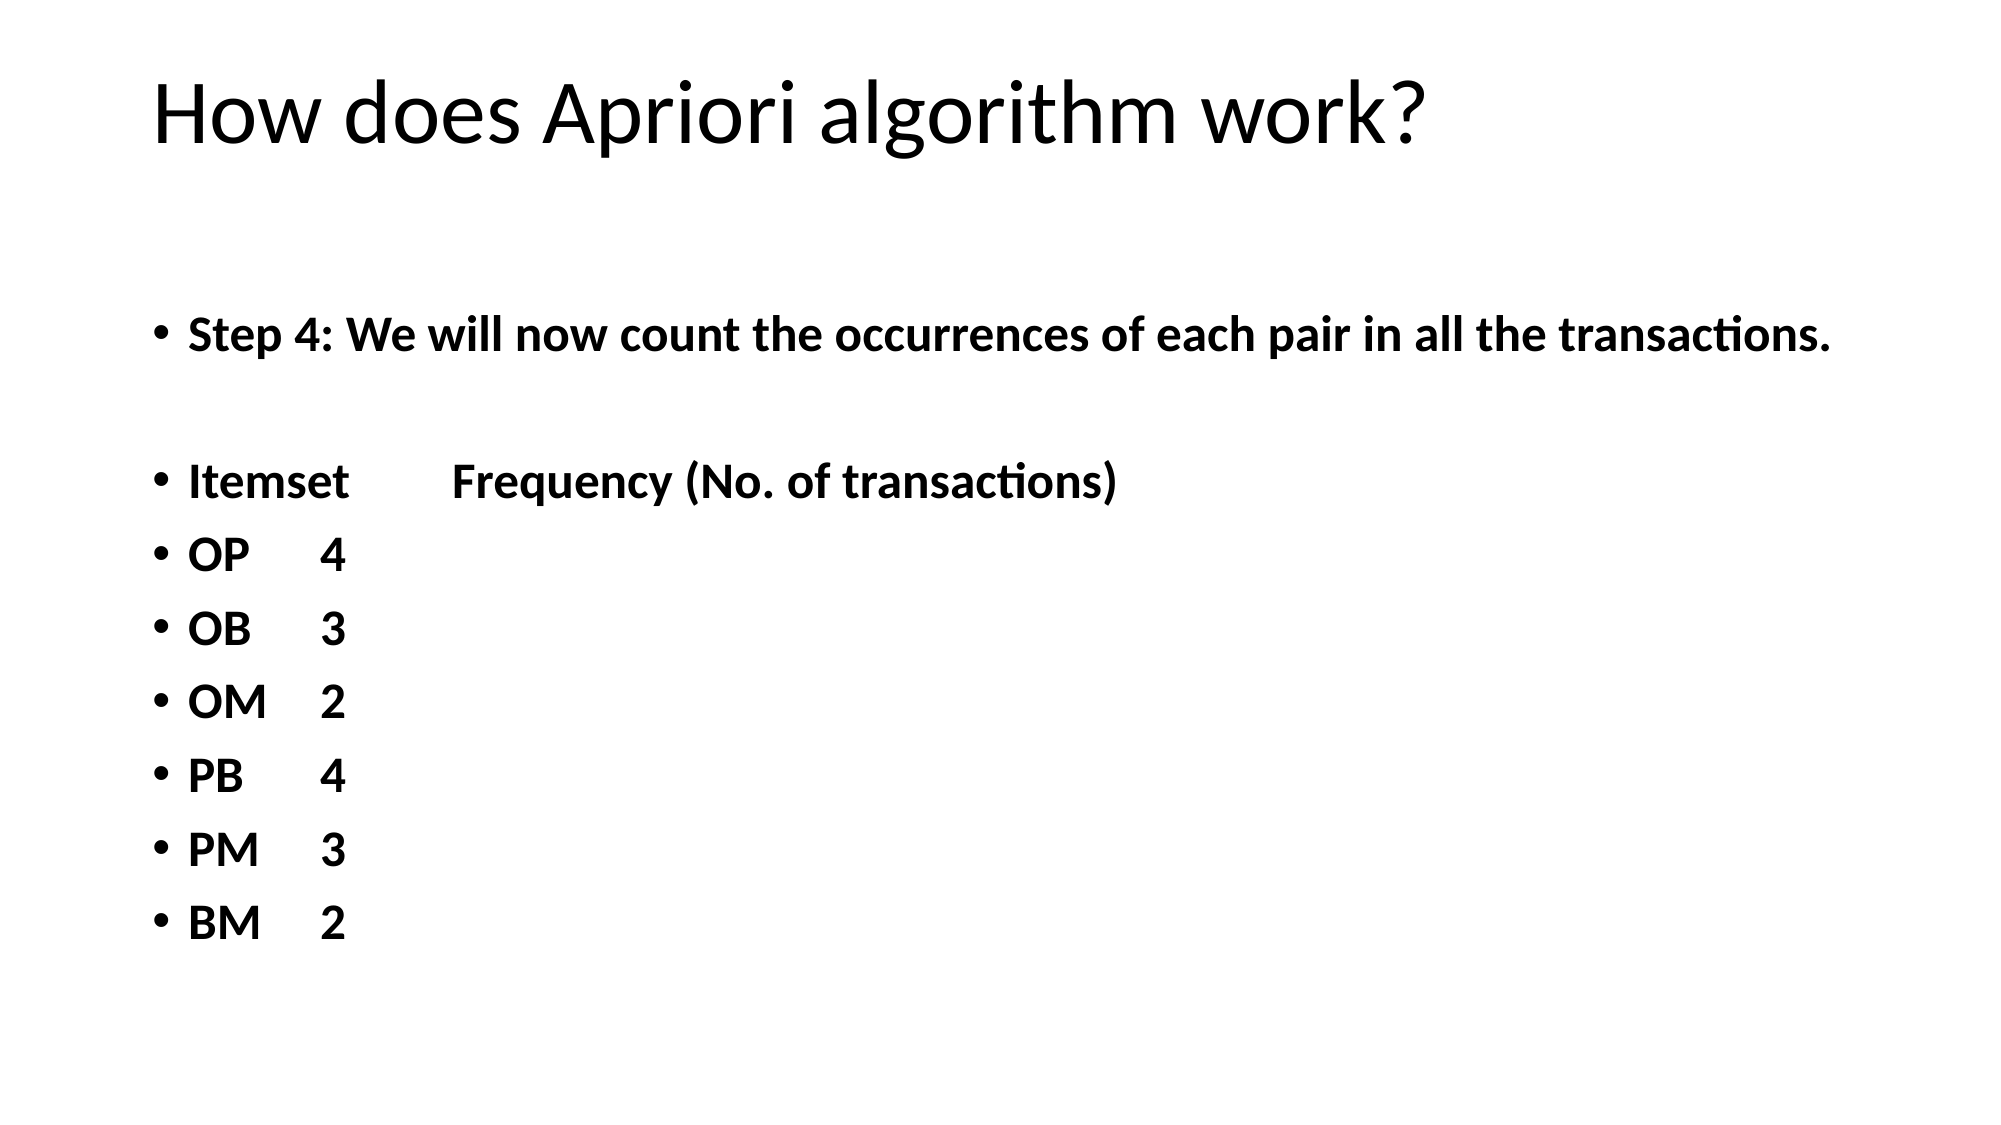

# How does Apriori algorithm work?
Step 4: We will now count the occurrences of each pair in all the transactions.

Itemset	Frequency (No. of transactions)
OP	4
OB	3
OM	2
PB	4
PM	3
BM	2